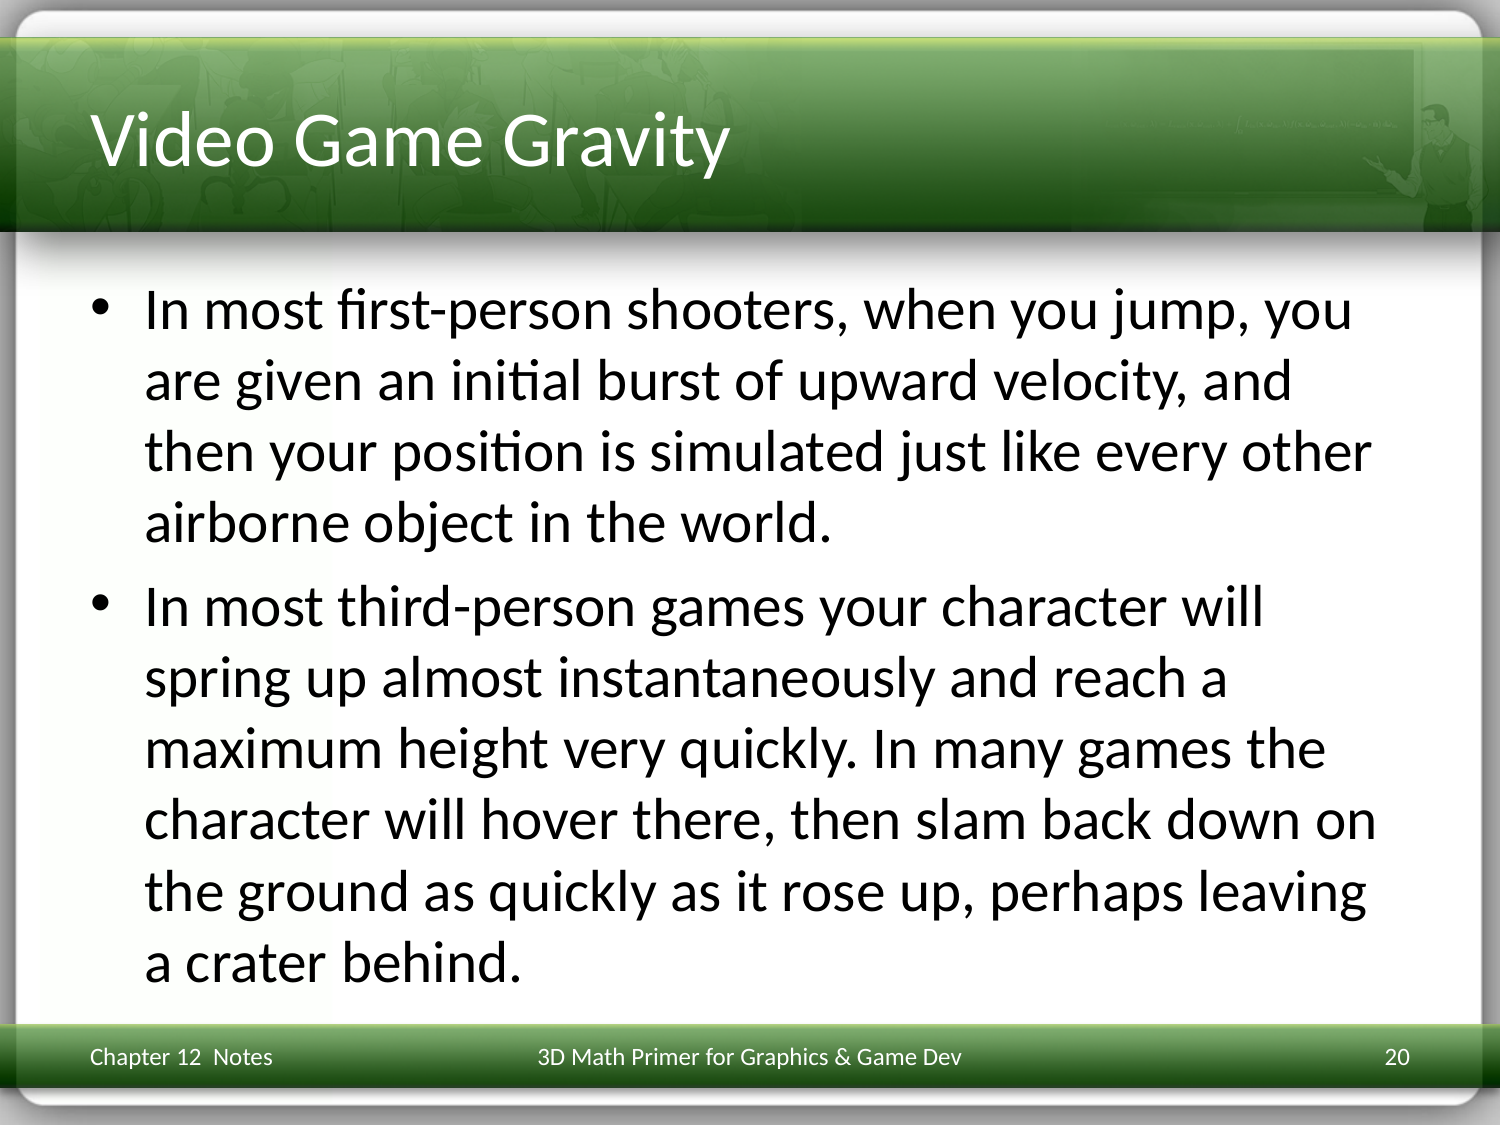

# Video Game Gravity
In most first-person shooters, when you jump, you are given an initial burst of upward velocity, and then your position is simulated just like every other airborne object in the world.
In most third-person games your character will spring up almost instantaneously and reach a maximum height very quickly. In many games the character will hover there, then slam back down on the ground as quickly as it rose up, perhaps leaving a crater behind.

Chapter 12  Notes
3D Math Primer for Graphics & Game Dev
20